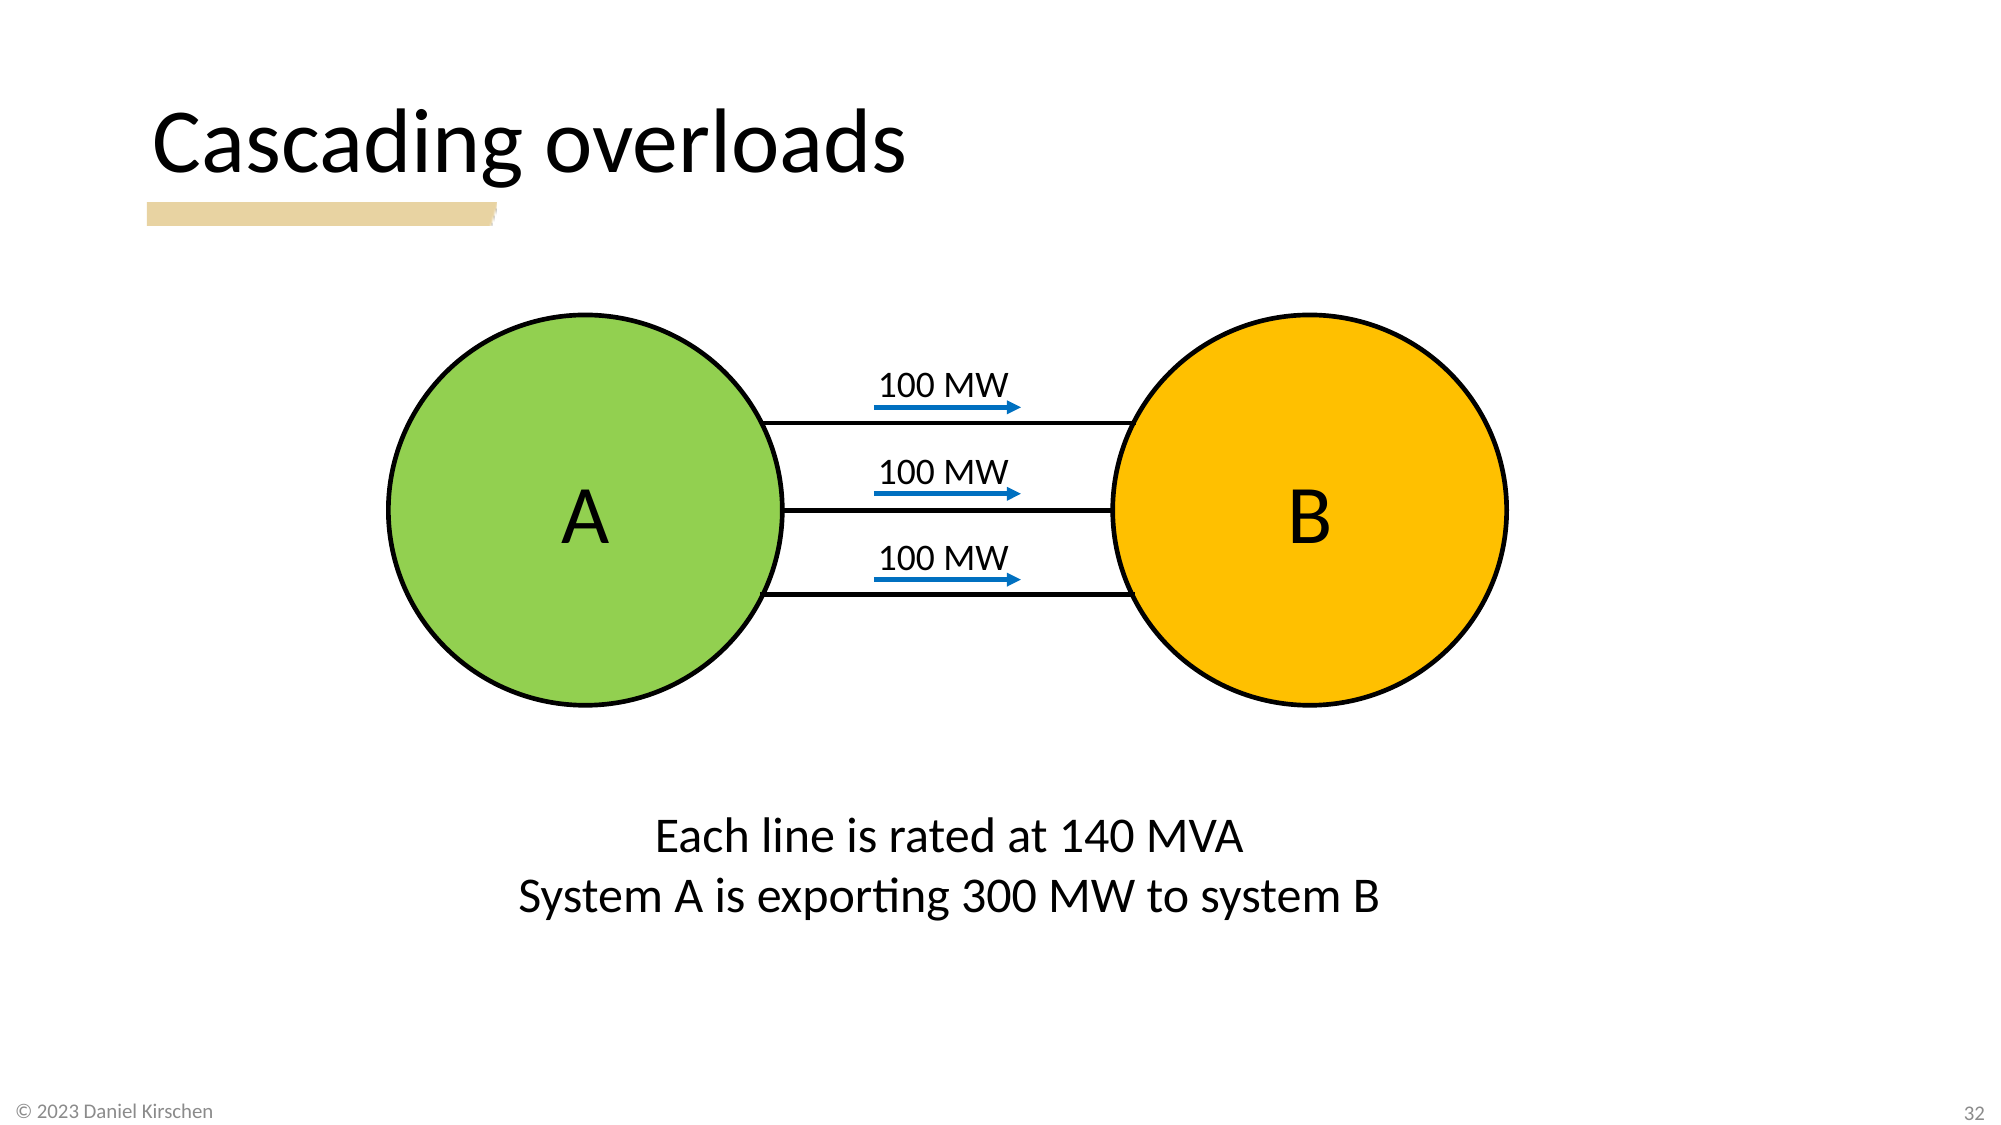

# Cascading overloads
A
B
100 MW
100 MW
100 MW
Each line is rated at 140 MVA
System A is exporting 300 MW to system B
32
© 2023 Daniel Kirschen